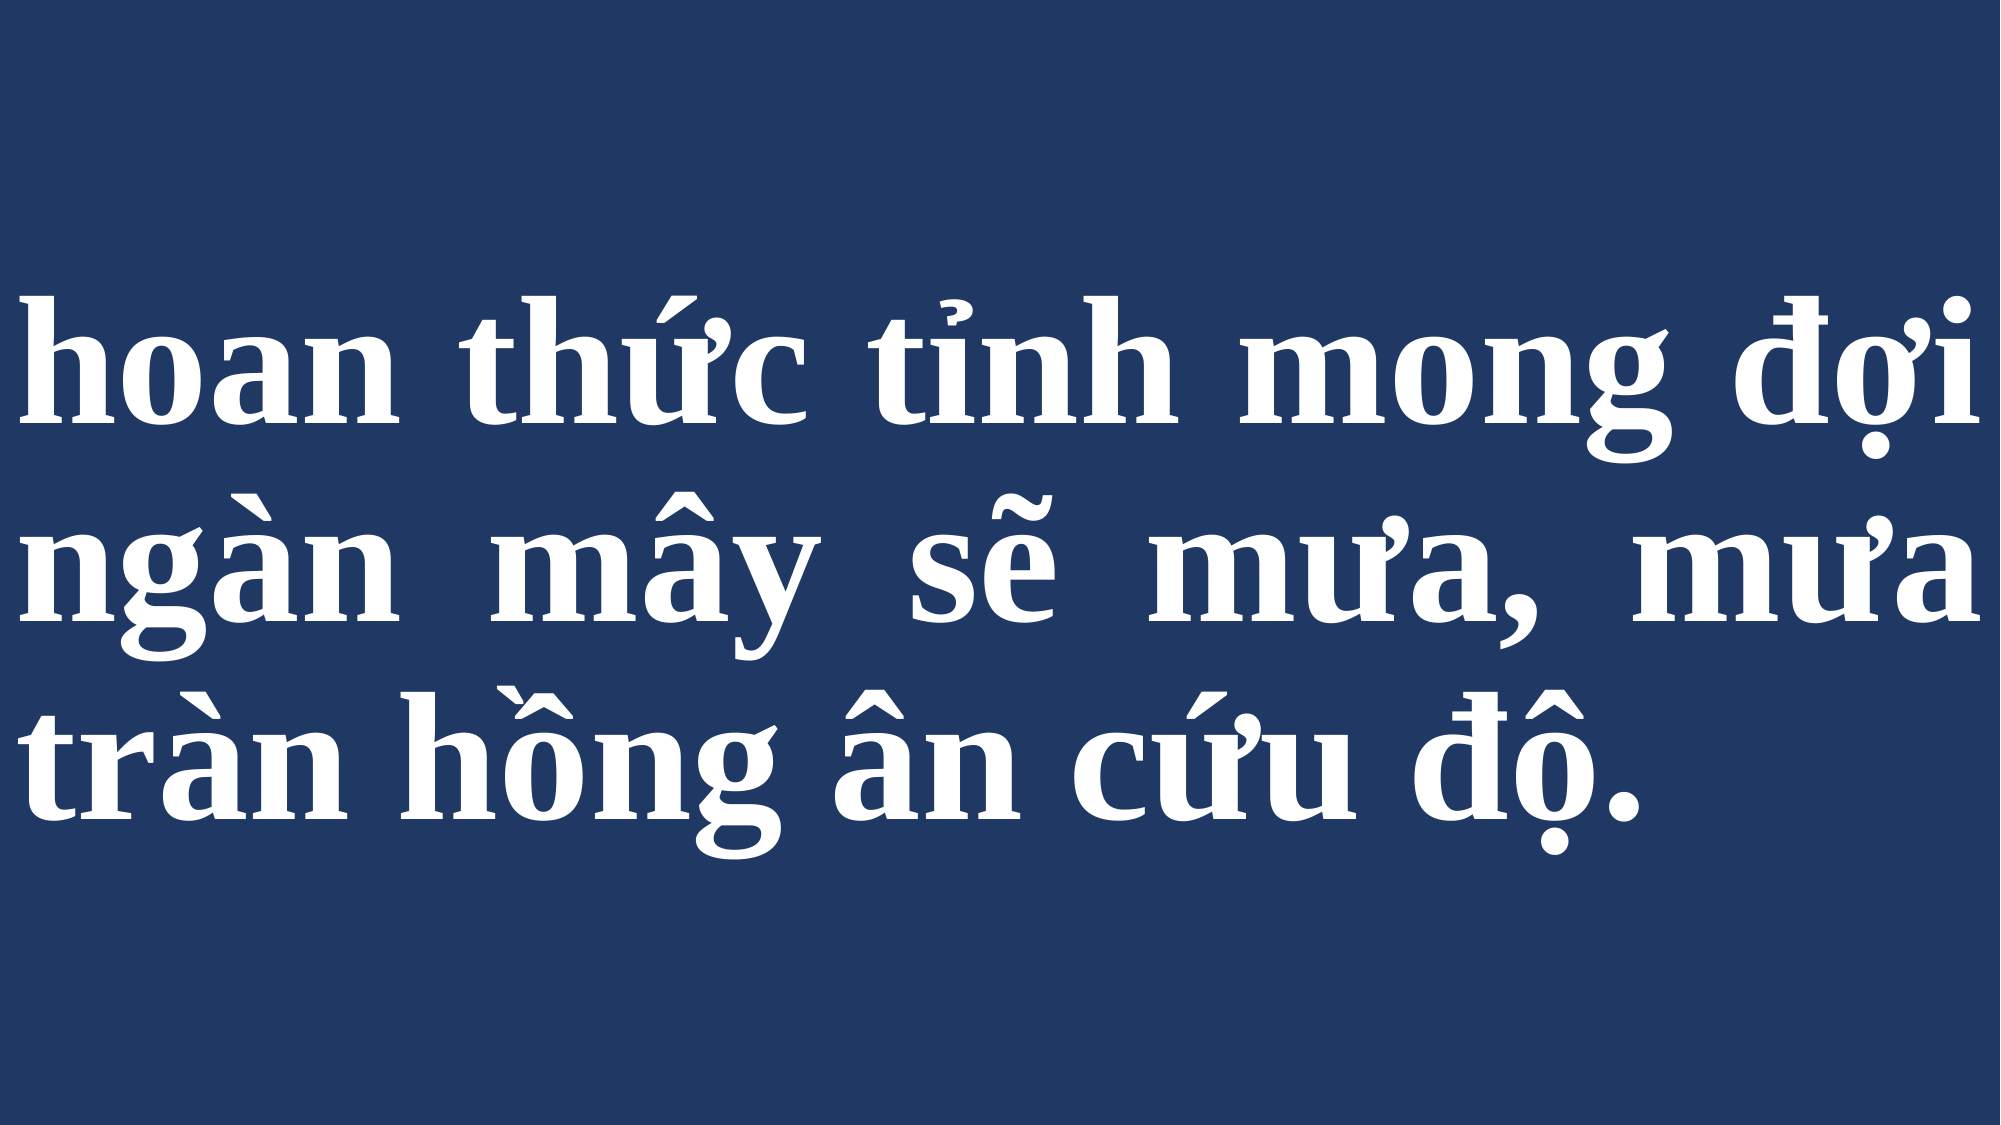

# hoan thức tỉnh mong đợi ngàn mây sẽ mưa, mưa tràn hồng ân cứu độ.